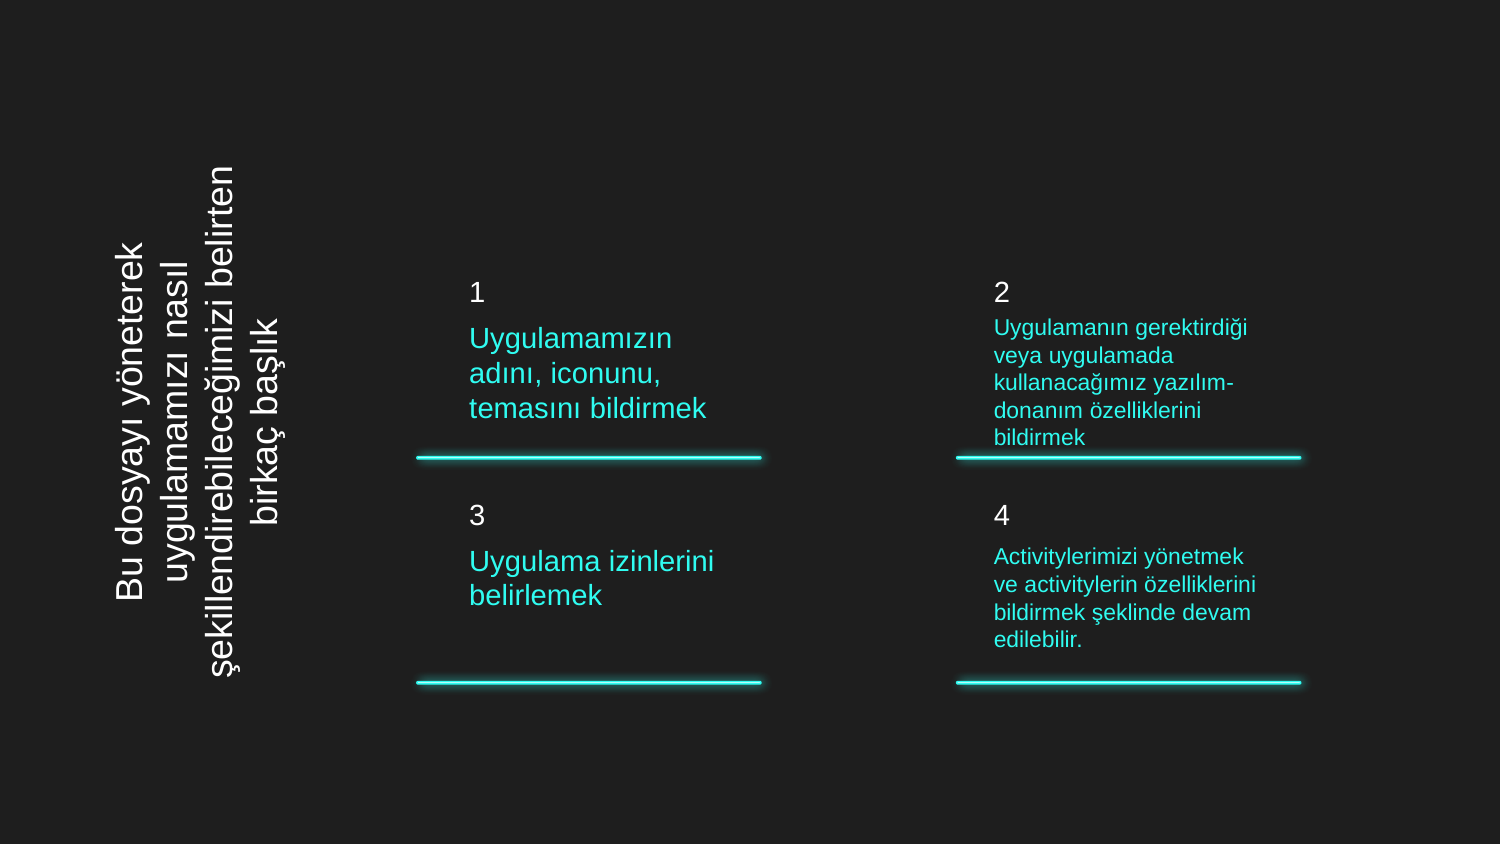

2
# 1
Uygulamanın gerektirdiği veya uygulamada kullanacağımız yazılım-donanım özelliklerini bildirmek
Uygulamamızın adını, iconunu, temasını bildirmek
Bu dosyayı yöneterek uygulamamızı nasıl şekillendirebileceğimizi belirten birkaç başlık
3
4

Uygulama izinlerini belirlemek
Activitylerimizi yönetmek ve activitylerin özelliklerini bildirmek şeklinde devam edilebilir.